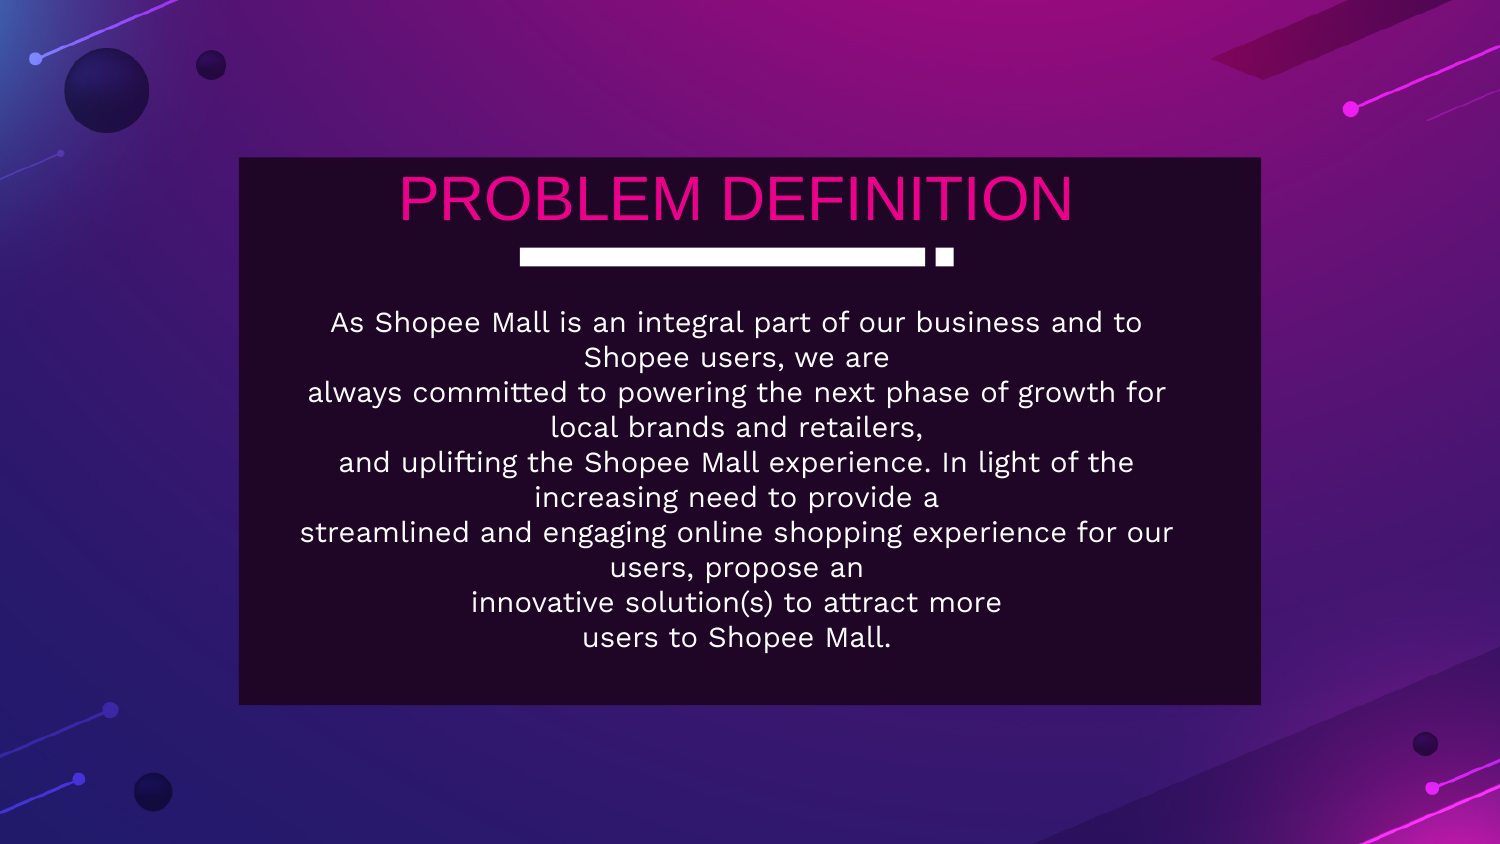

# PROBLEM DEFINITION

As Shopee Mall is an integral part of our business and to Shopee users, we are
always committed to powering the next phase of growth for local brands and retailers,
and uplifting the Shopee Mall experience. In light of the increasing need to provide a
streamlined and engaging online shopping experience for our users, propose an
innovative solution(s) to attract more
users to Shopee Mall.